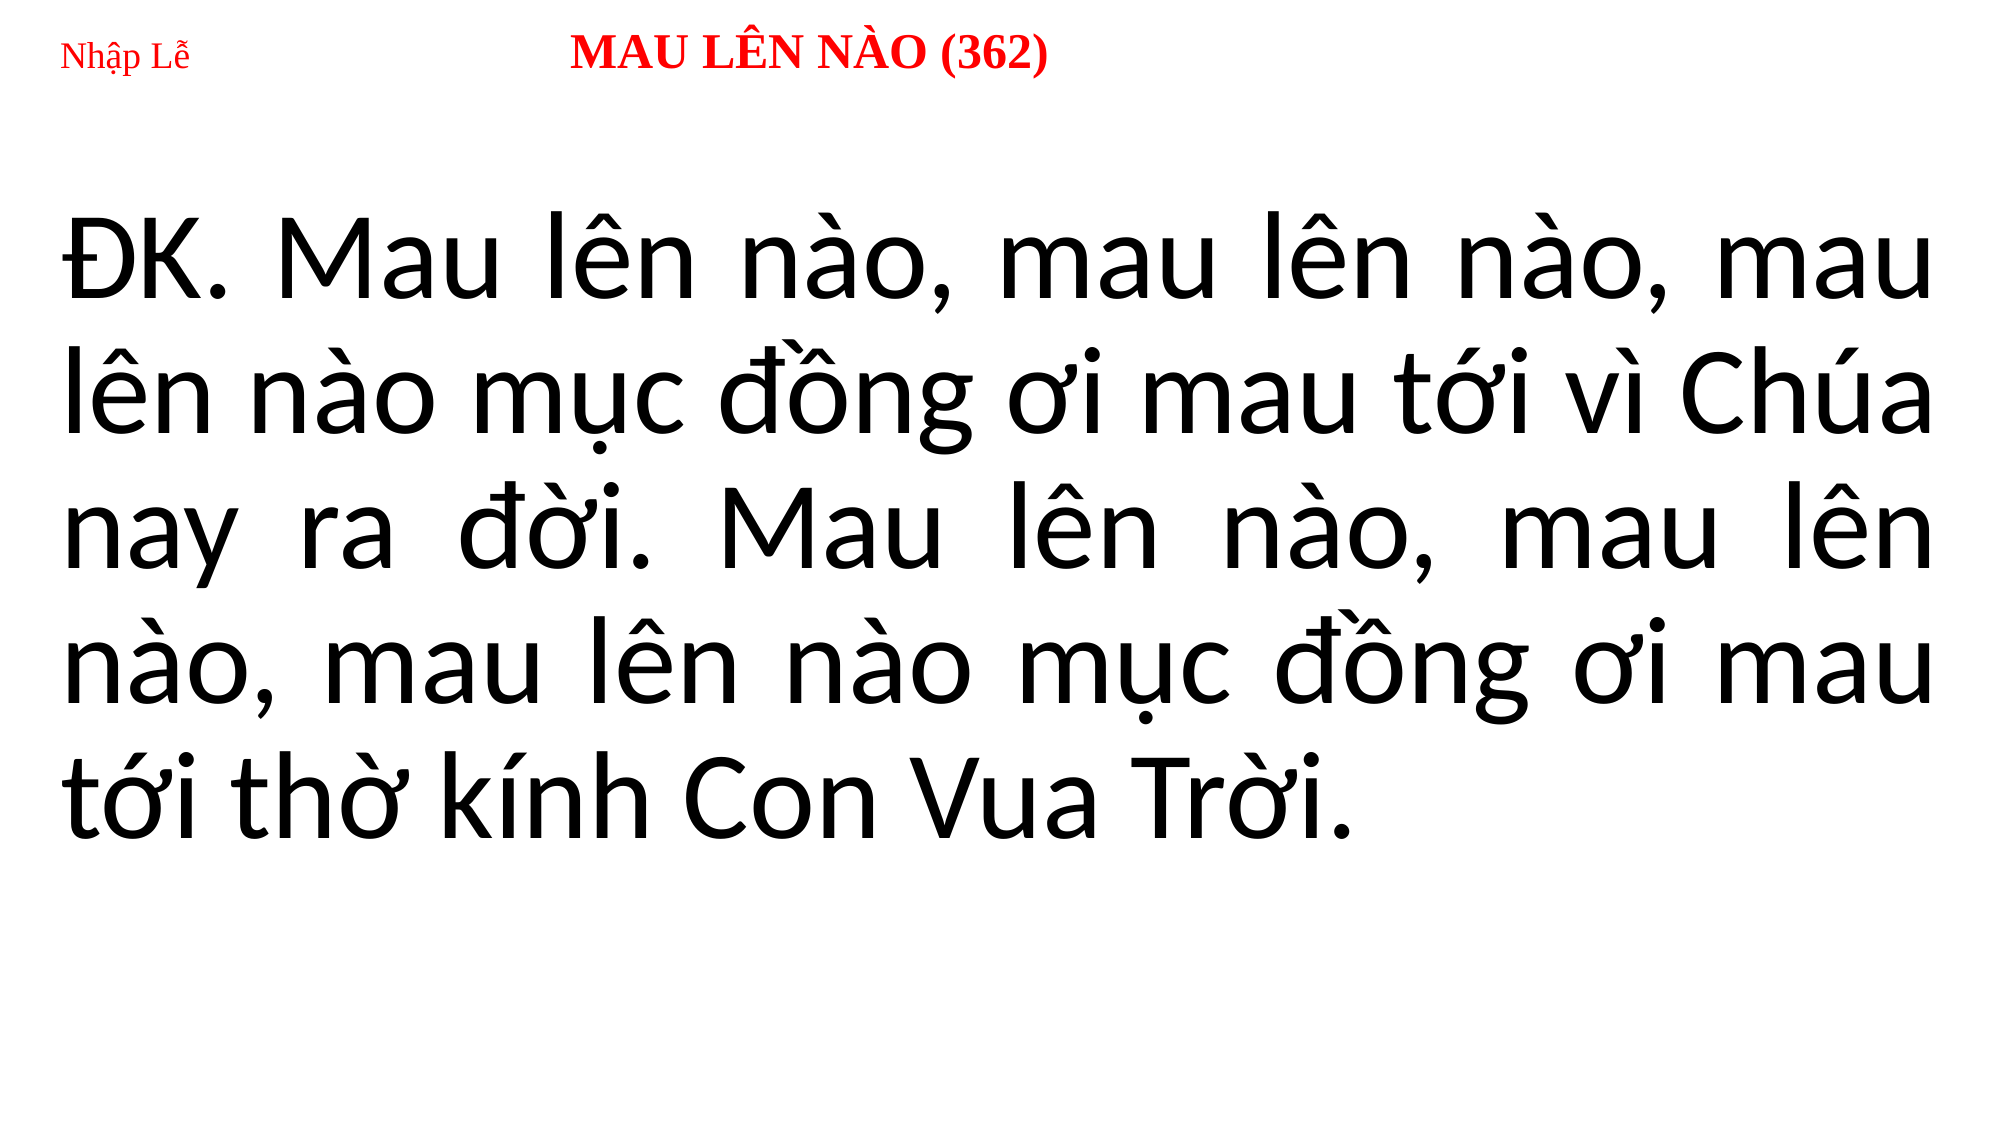

# Nhập Lễ                                        MAU LÊN NÀO (362)
ĐK. Mau lên nào, mau lên nào, mau lên nào mục đồng ơi mau tới vì Chúa nay ra đời. Mau lên nào, mau lên nào, mau lên nào mục đồng ơi mau tới thờ kính Con Vua Trời.